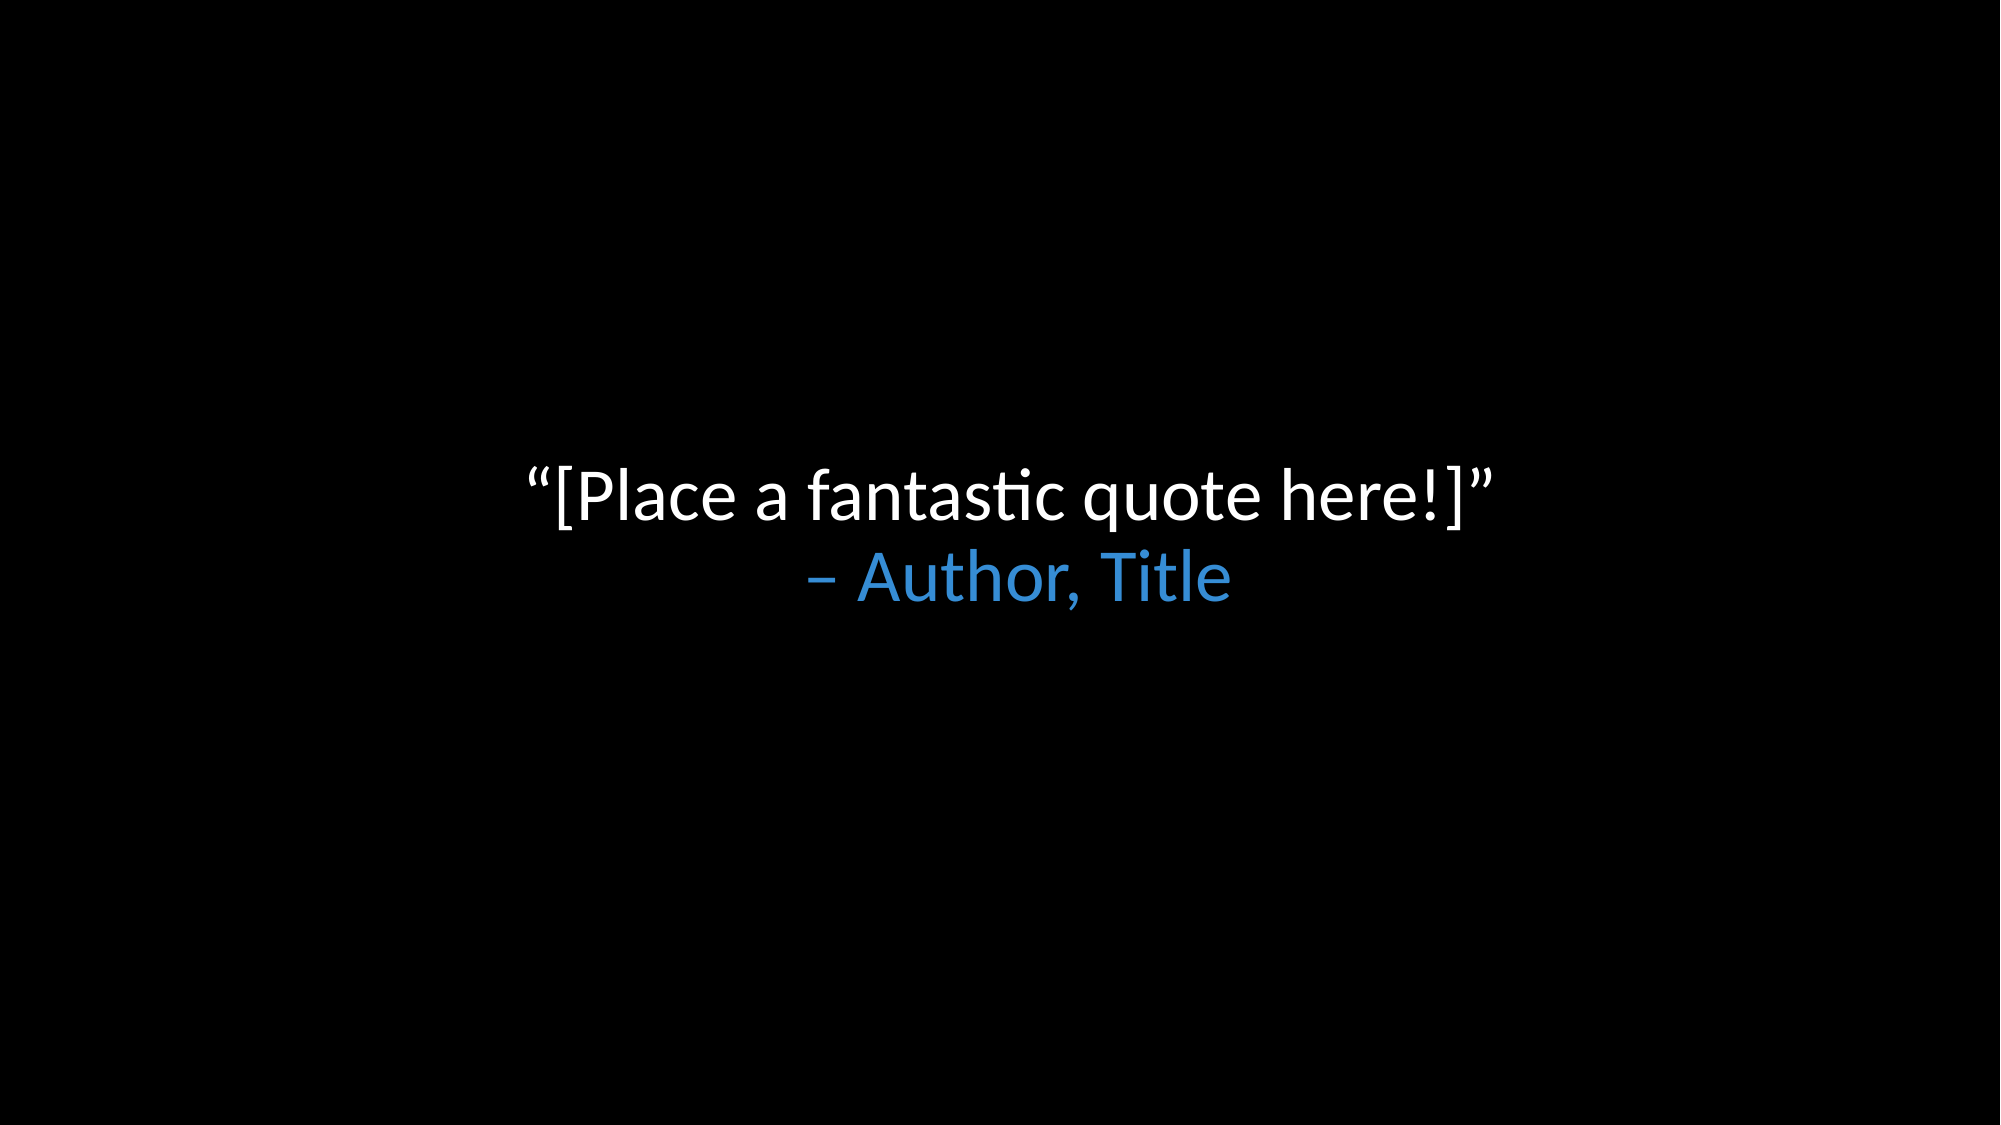

“[Place a fantastic quote here!]”
– Author, Title